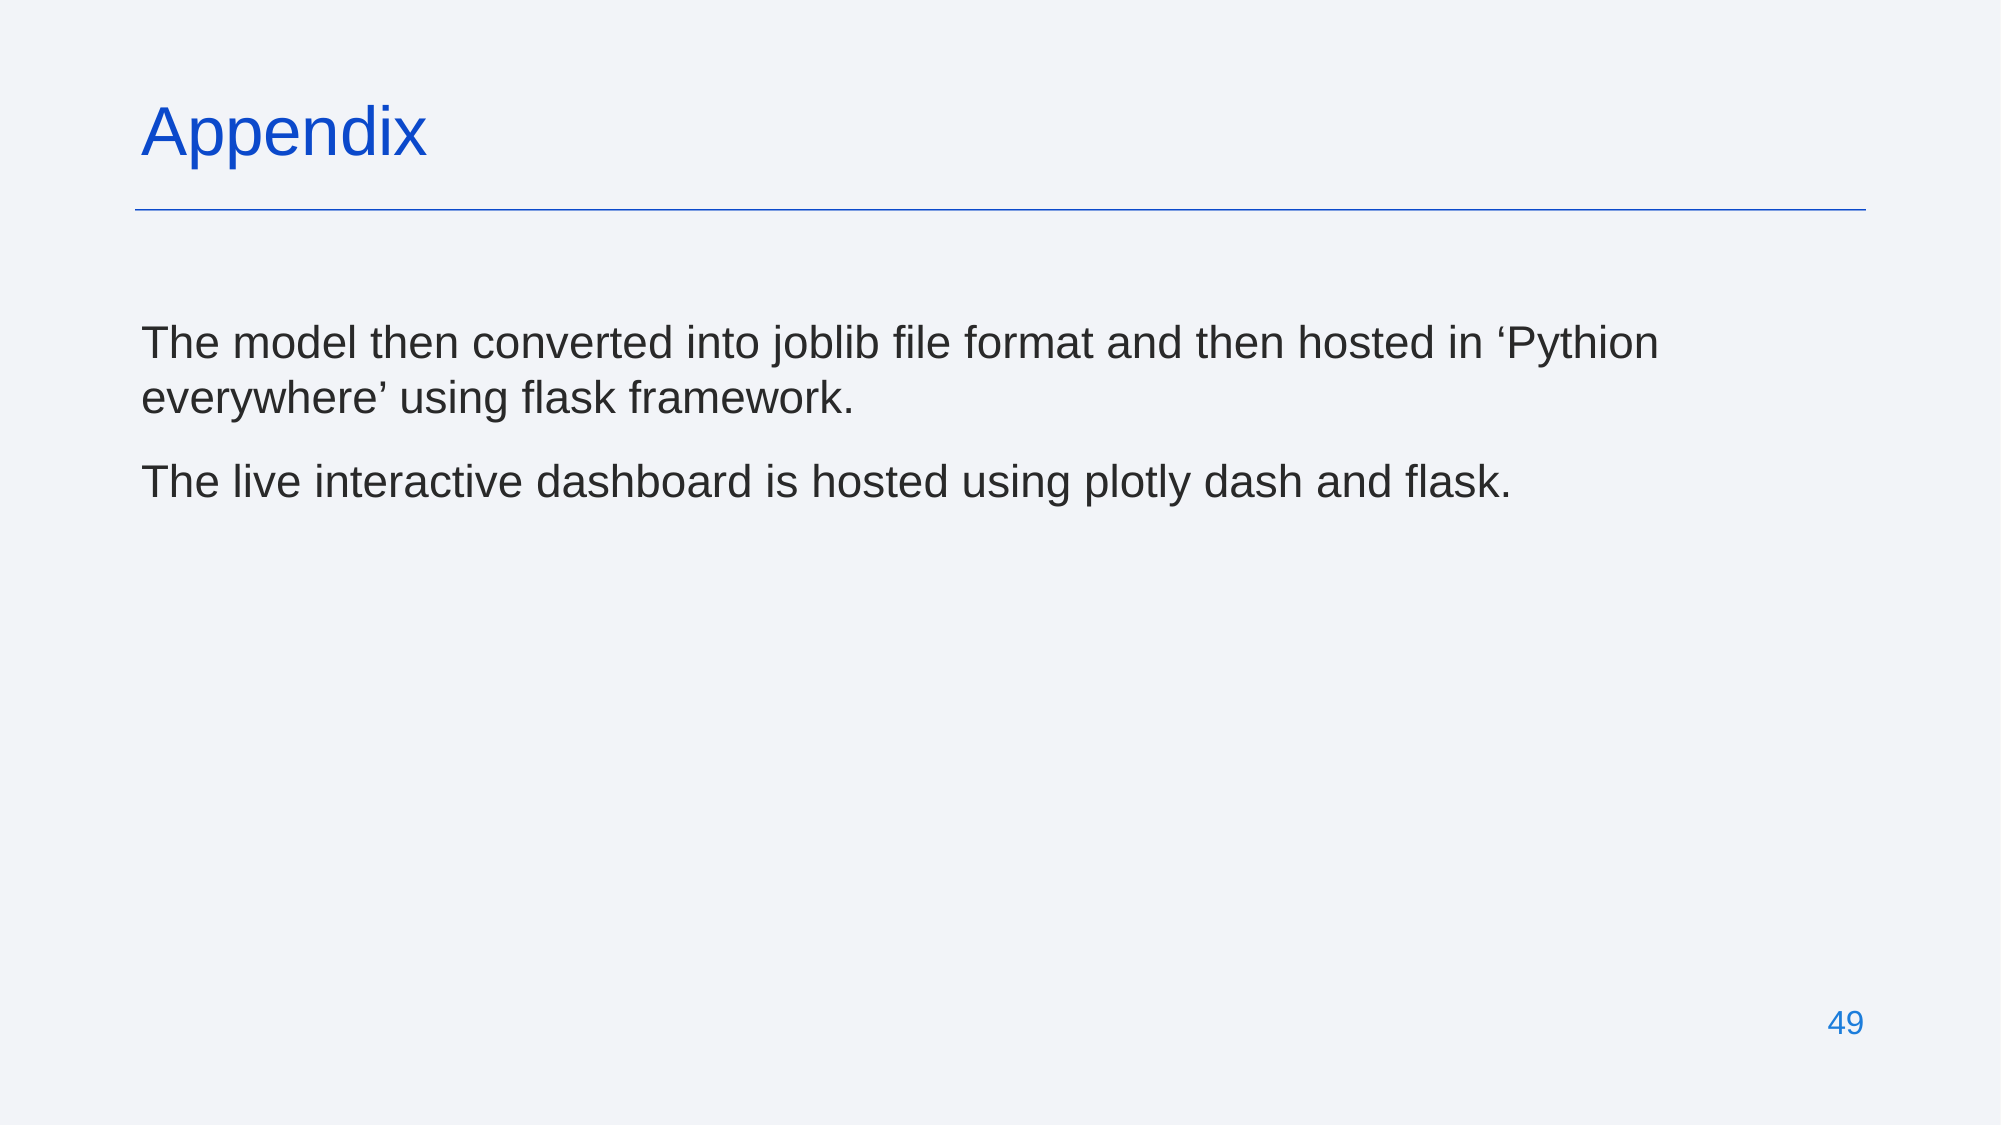

Appendix
The model then converted into joblib file format and then hosted in ‘Pythion everywhere’ using flask framework.
The live interactive dashboard is hosted using plotly dash and flask.
49